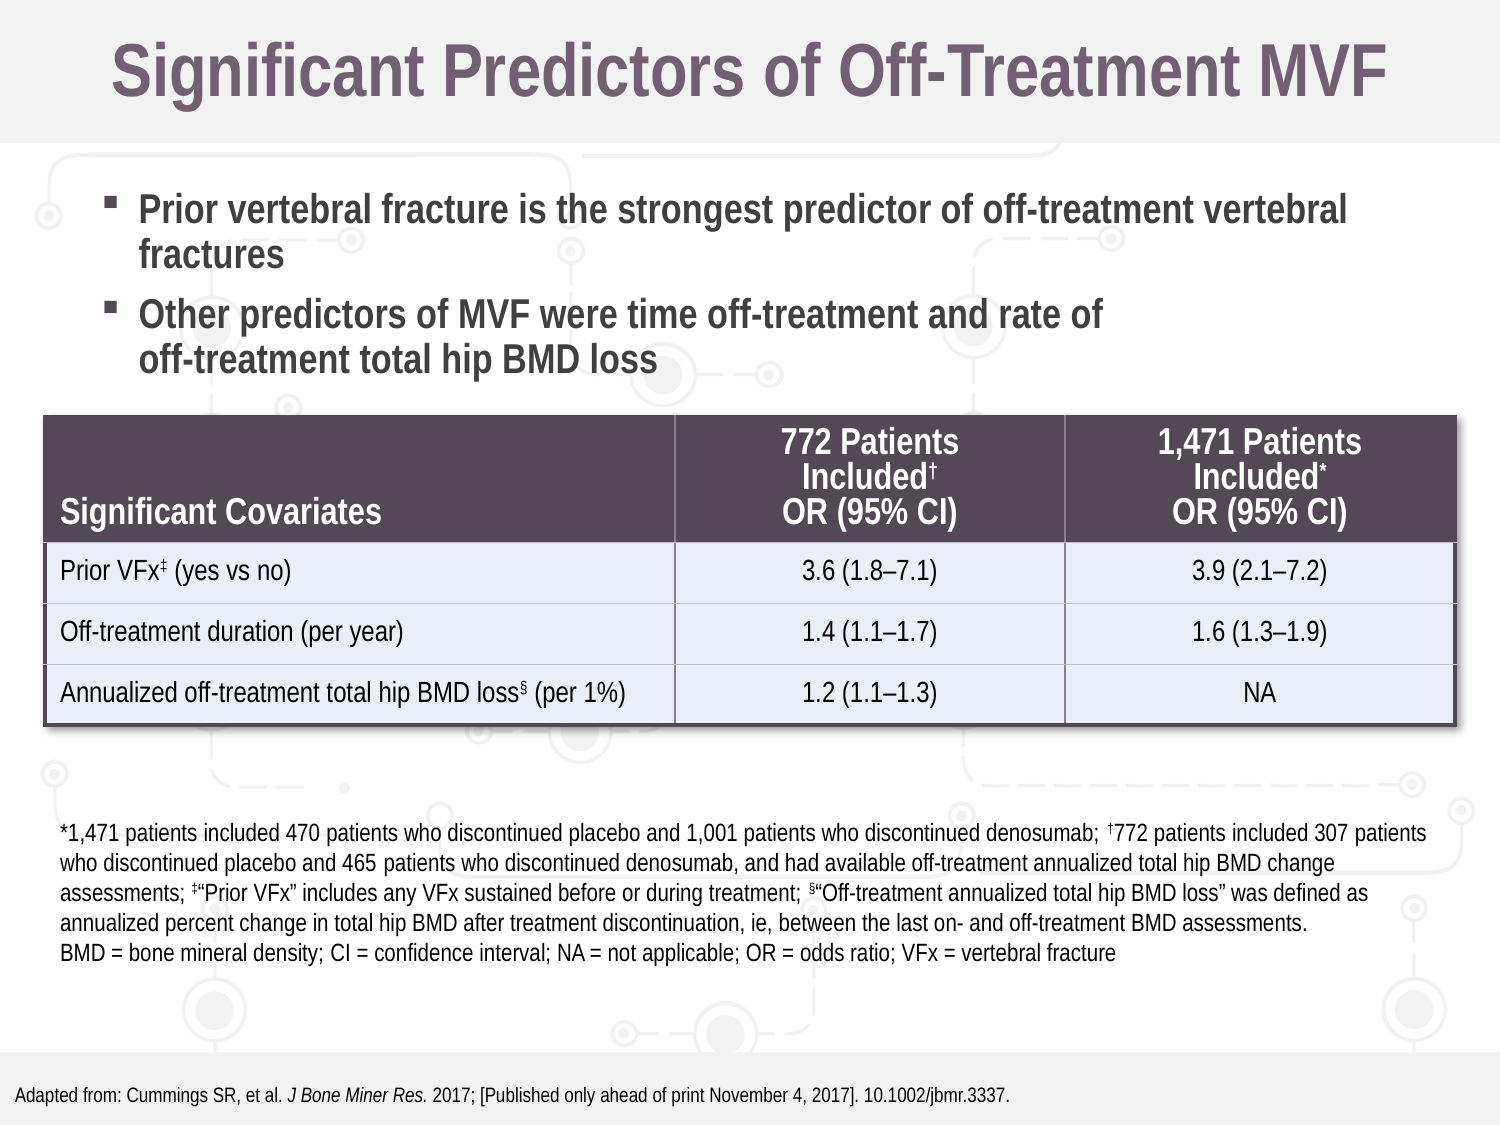

# Significant Predictors of Off-Treatment MVF
Prior vertebral fracture is the strongest predictor of off-treatment vertebral fractures
Other predictors of MVF were time off-treatment and rate of
off-treatment total hip BMD loss
| Significant Covariates | 772 Patients Included† OR (95% CI) | 1,471 Patients Included\* OR (95% CI) |
| --- | --- | --- |
| Prior VFx‡ (yes vs no) | 3.6 (1.8–7.1) | 3.9 (2.1–7.2) |
| Off-treatment duration (per year) | 1.4 (1.1–1.7) | 1.6 (1.3–1.9) |
| Annualized off-treatment total hip BMD loss§ (per 1%) | 1.2 (1.1–1.3) | NA |
*1,471 patients included 470 patients who discontinued placebo and 1,001 patients who discontinued denosumab; †772 patients included 307 patients who discontinued placebo and 465 patients who discontinued denosumab, and had available off-treatment annualized total hip BMD change assessments; ‡“Prior VFx” includes any VFx sustained before or during treatment; §“Off-treatment annualized total hip BMD loss” was defined as annualized percent change in total hip BMD after treatment discontinuation, ie, between the last on- and off-treatment BMD assessments.
BMD = bone mineral density; CI = confidence interval; NA = not applicable; OR = odds ratio; VFx = vertebral fracture

Adapted from: Cummings SR, et al. J Bone Miner Res. 2017; [Published only ahead of print November 4, 2017]. 10.1002/jbmr.3337.